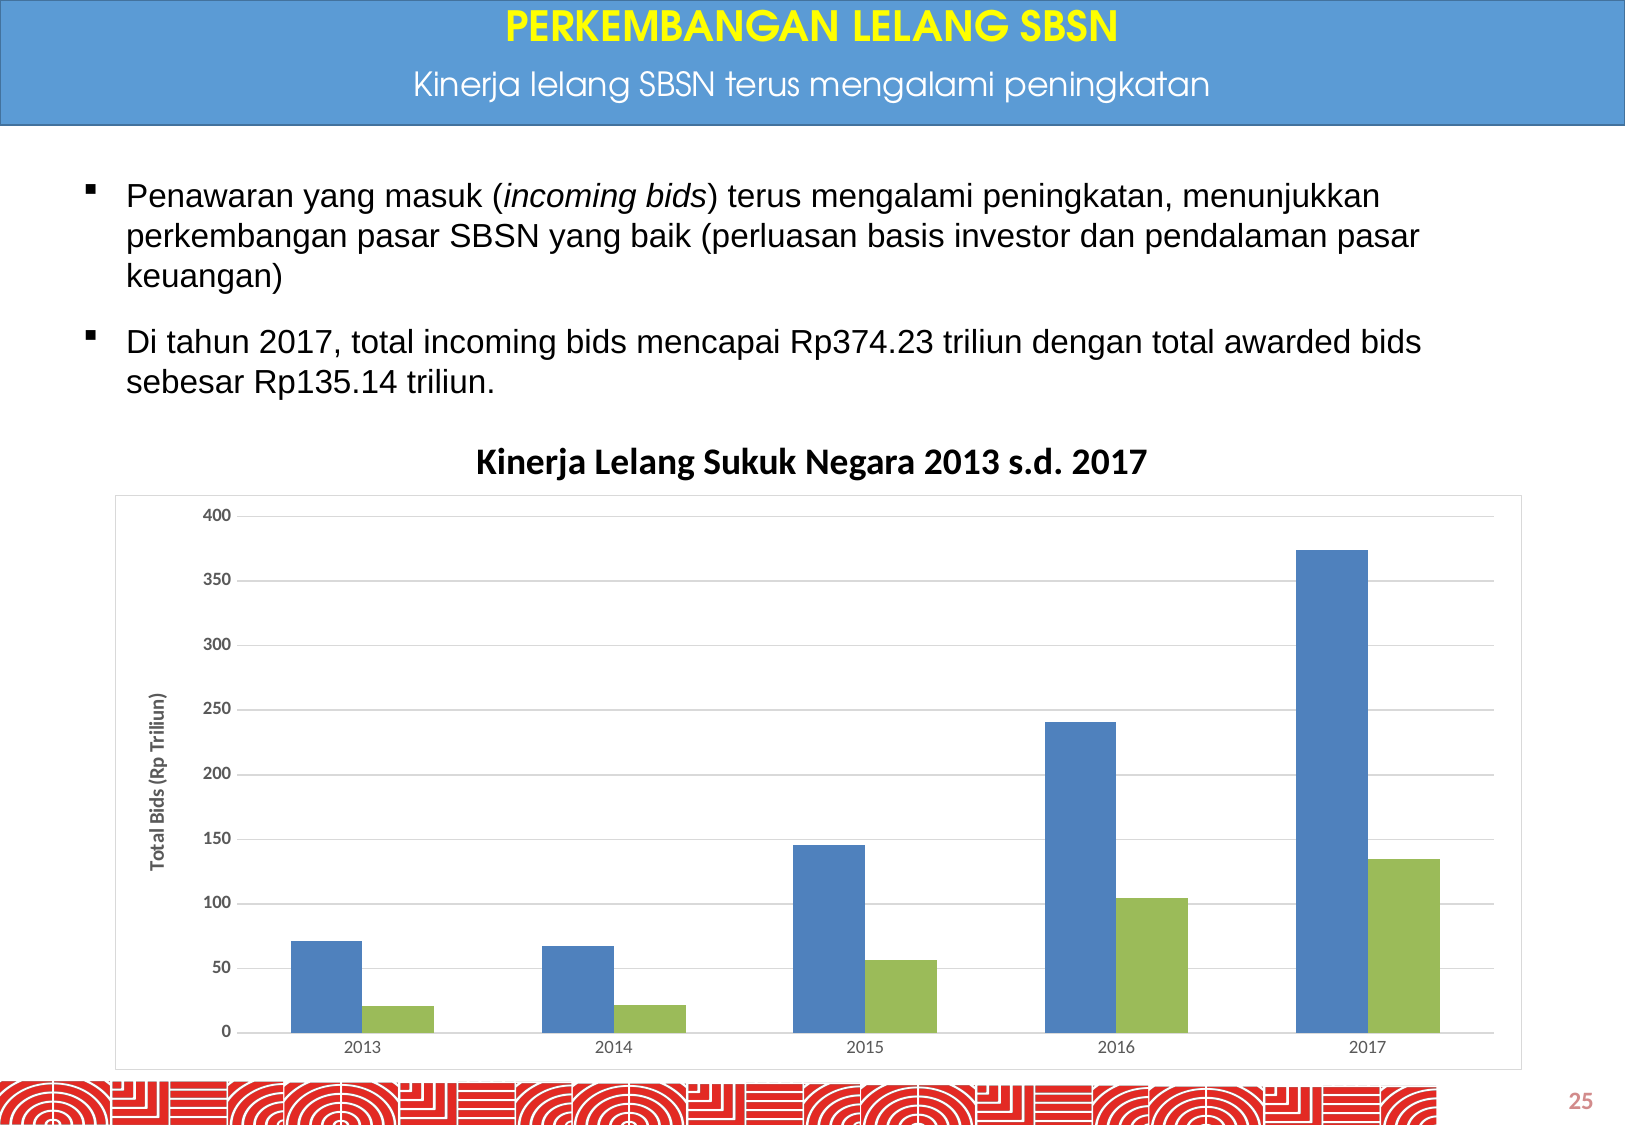

PERKEMBANGAN LELANG SBSN
Kinerja lelang SBSN terus mengalami peningkatan

Penawaran yang masuk (incoming bids) terus mengalami peningkatan, menunjukkan perkembangan pasar SBSN yang baik (perluasan basis investor dan pendalaman pasar keuangan)

Di tahun 2017, total incoming bids mencapai Rp374.23 triliun dengan total awarded bids sebesar Rp135.14 triliun.
Kinerja Lelang Sukuk Negara 2013 s.d. 2017

### Chart

| Category | Incoming Bids | Awarded Bids |
|---|---|---|
| 2013 | 71.21 | 20.97 |
| 2014 | 67.75 | 21.62 |
| 2015 | 146.03 | 56.29000000000001 |
| 2016 | 241.09 | 104.82 |
| 2017 | 374.22999999999905 | 135.14 |
25